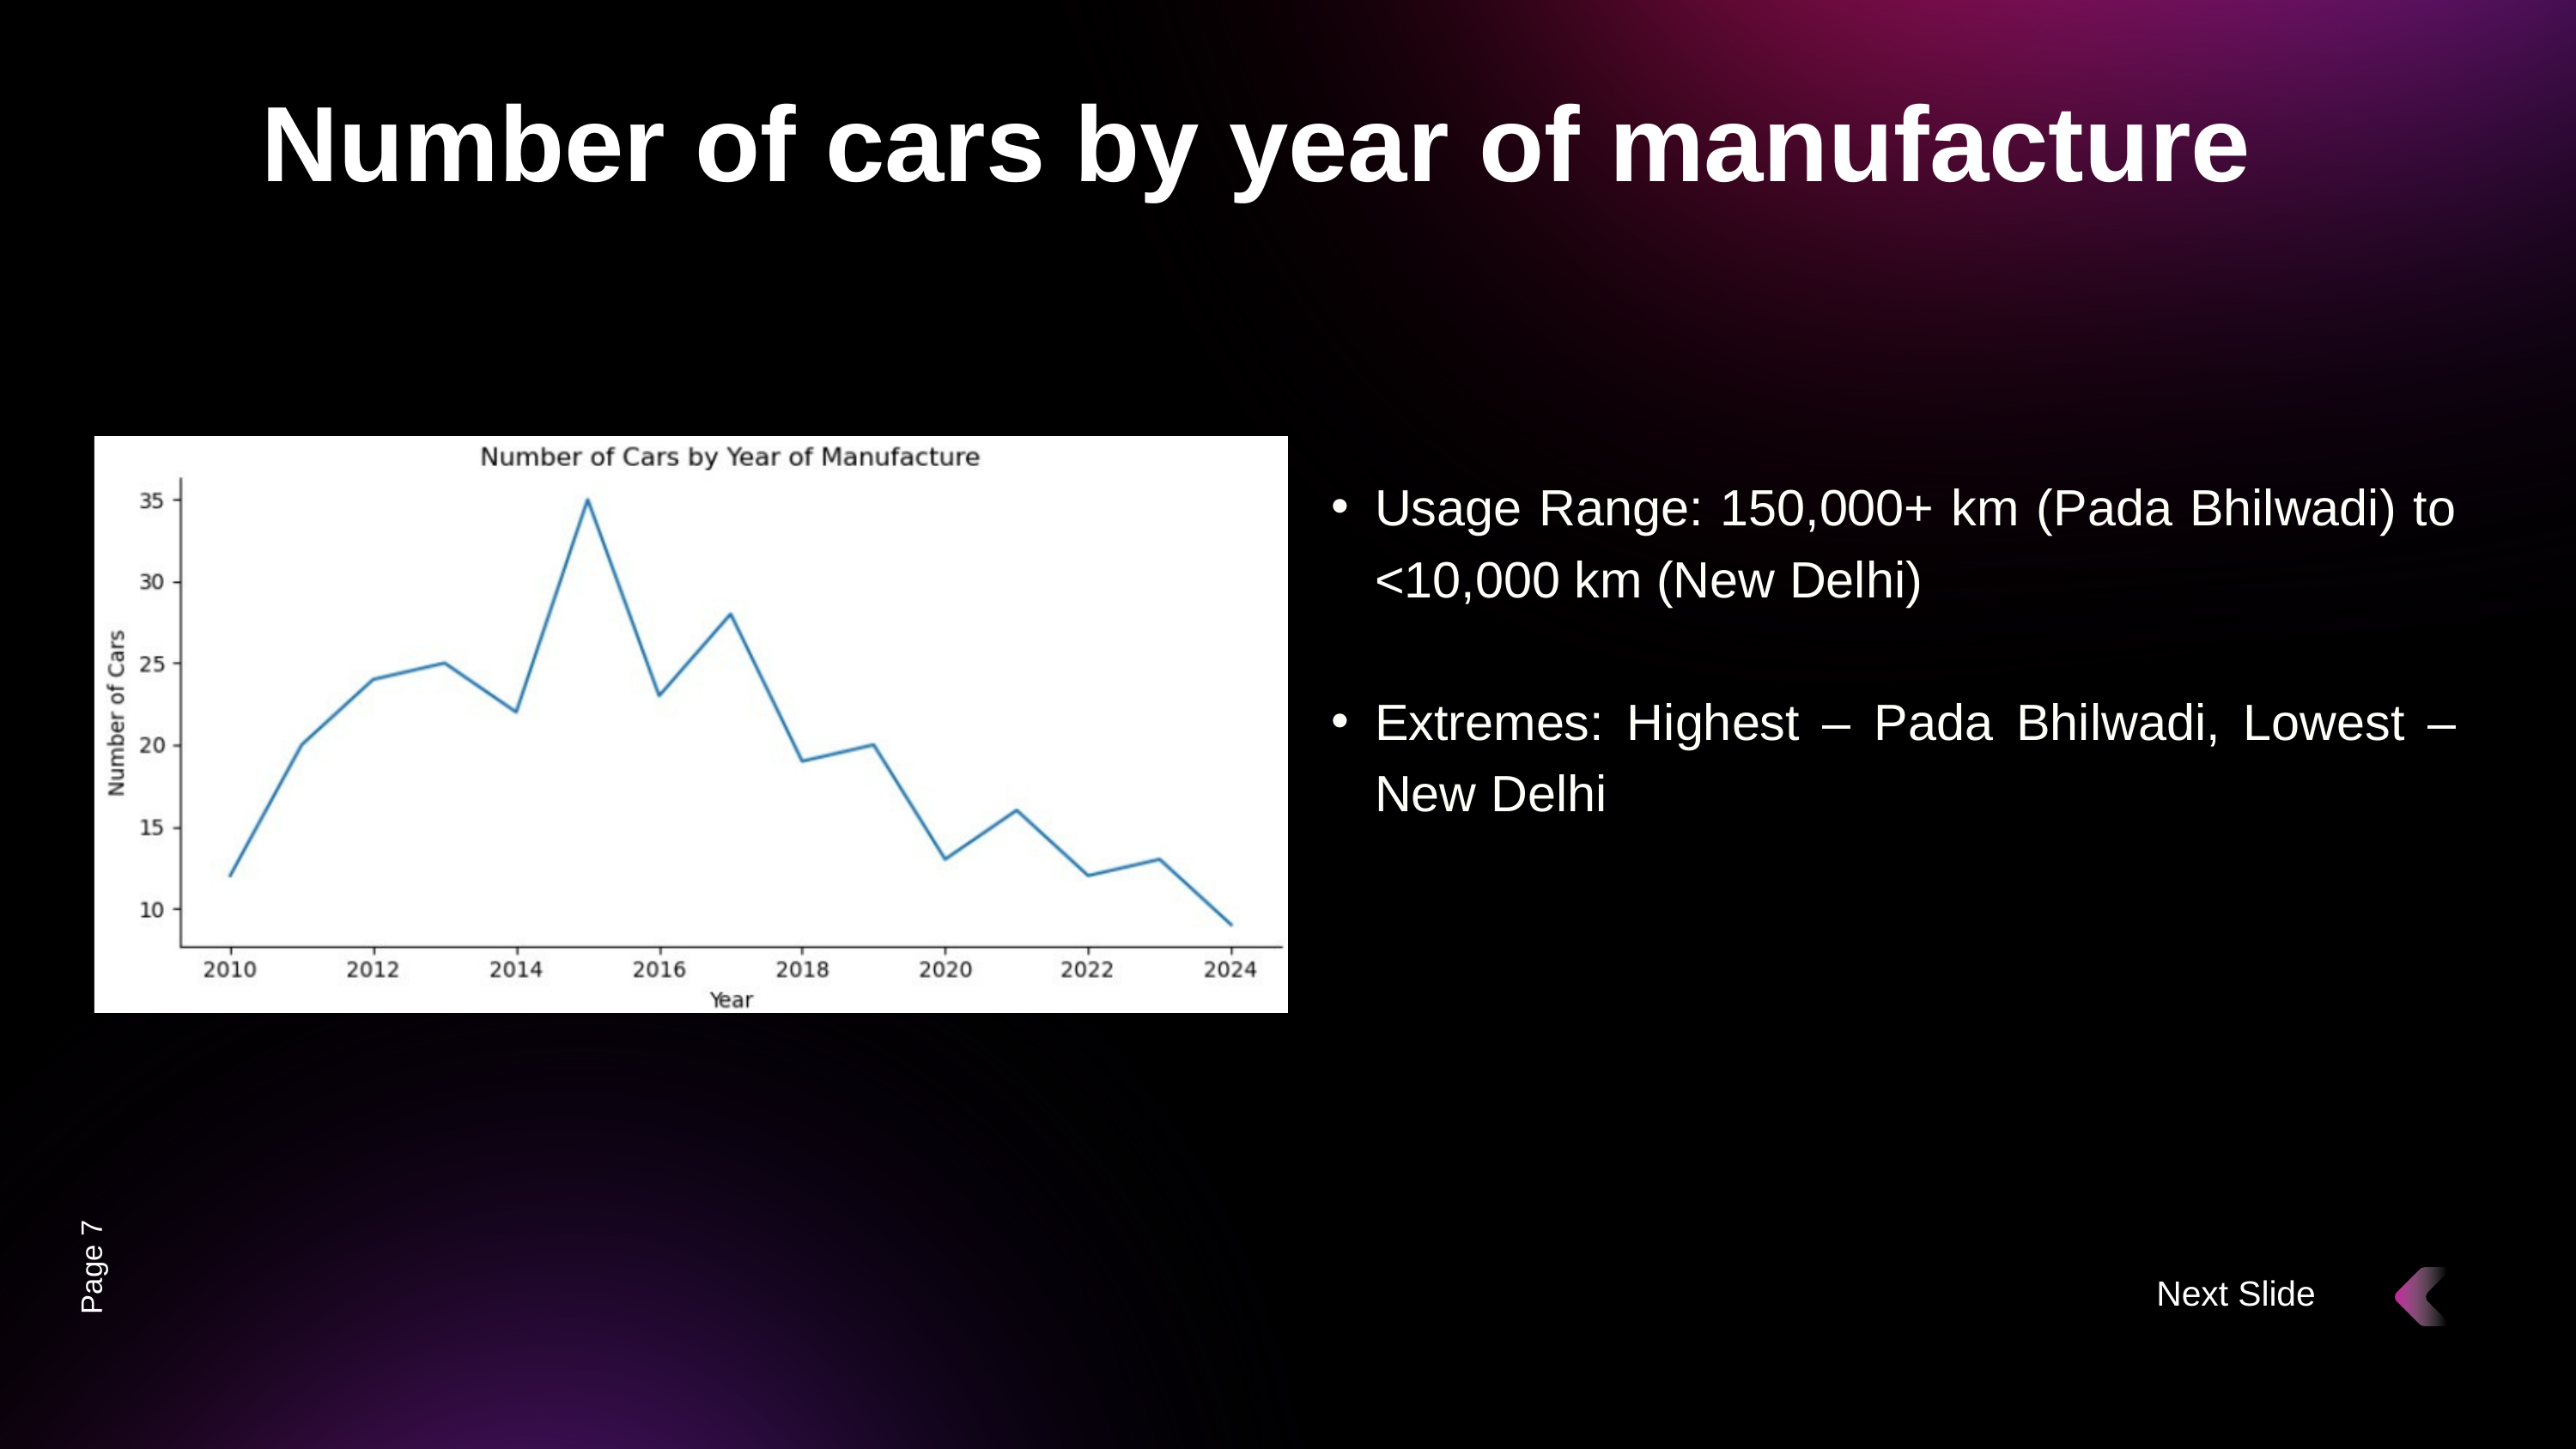

Number of cars by year of manufacture

Usage Range: 150,000+ km (Pada Bhilwadi) to <10,000 km (New Delhi)

Extremes: Highest – Pada Bhilwadi, Lowest – New Delhi

Page 7

Next Slide